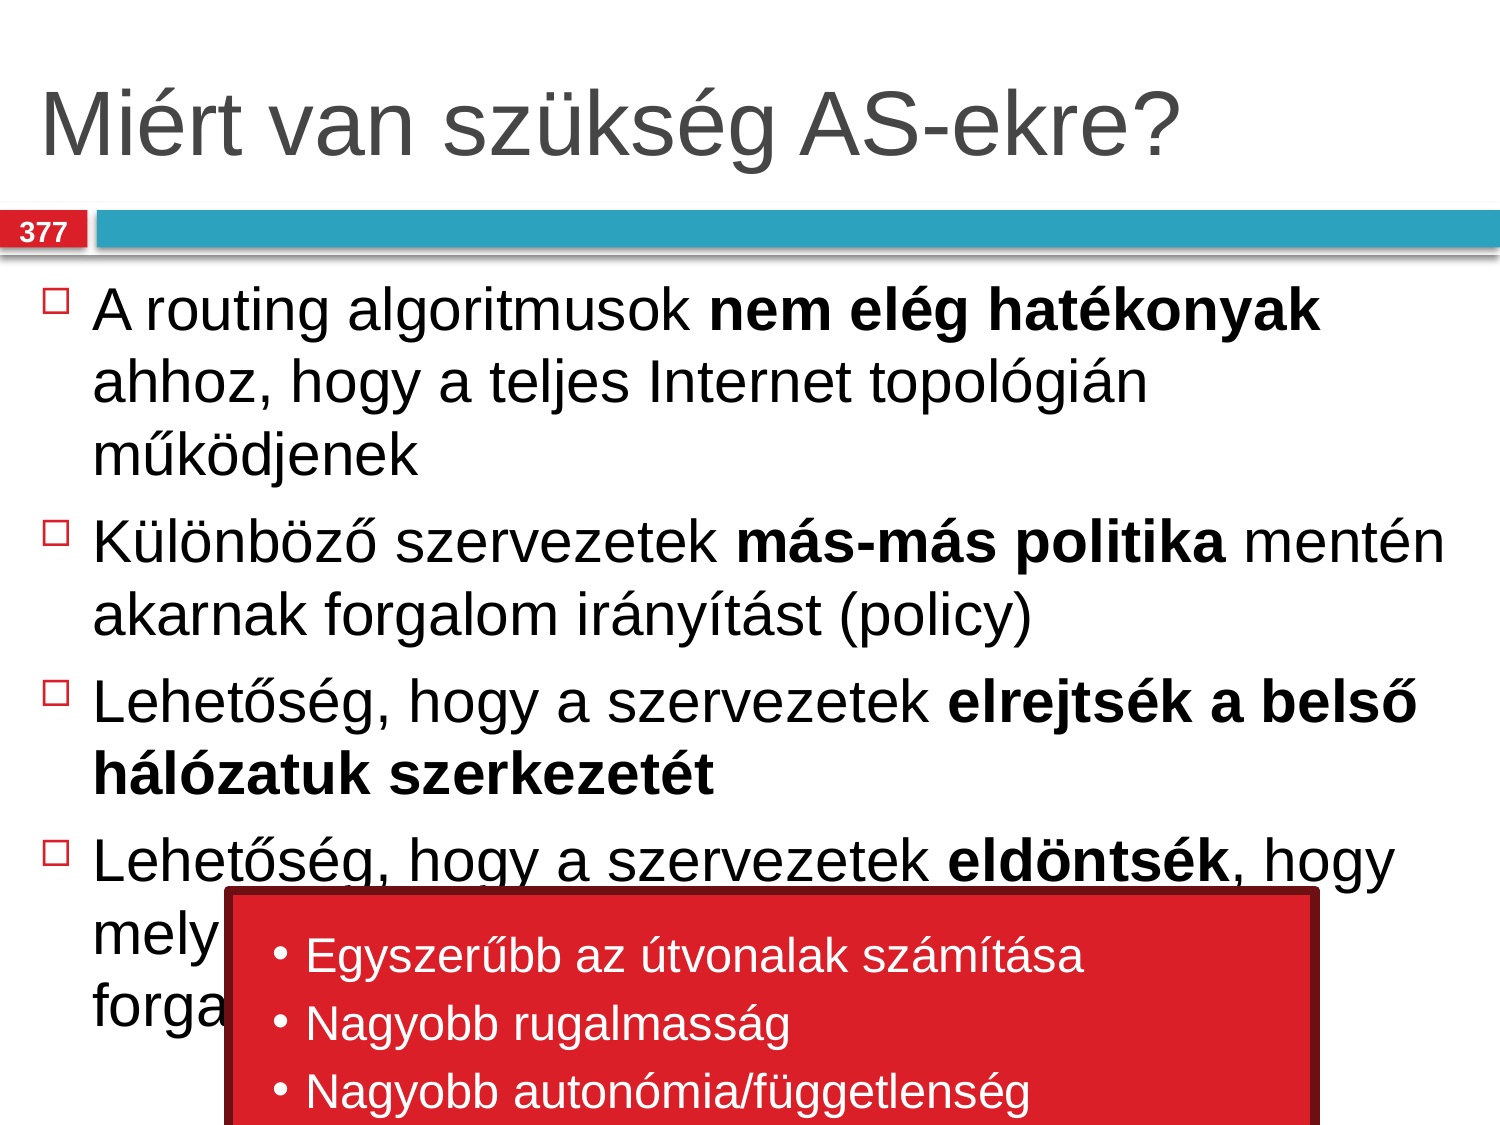

# Miért van szükség AS-ekre?
377
A routing algoritmusok nem elég hatékonyak ahhoz, hogy a teljes Internet topológián működjenek
Különböző szervezetek más-más politika mentén akarnak forgalom irányítást (policy)
Lehetőség, hogy a szervezetek elrejtsék a belső hálózatuk szerkezetét
Lehetőség, hogy a szervezetek eldöntsék, hogy mely más szervezeteken keresztül forgalmazzanak

Egyszerűbb az útvonalak számítása
Nagyobb rugalmasság
Nagyobb autonómia/függetlenség